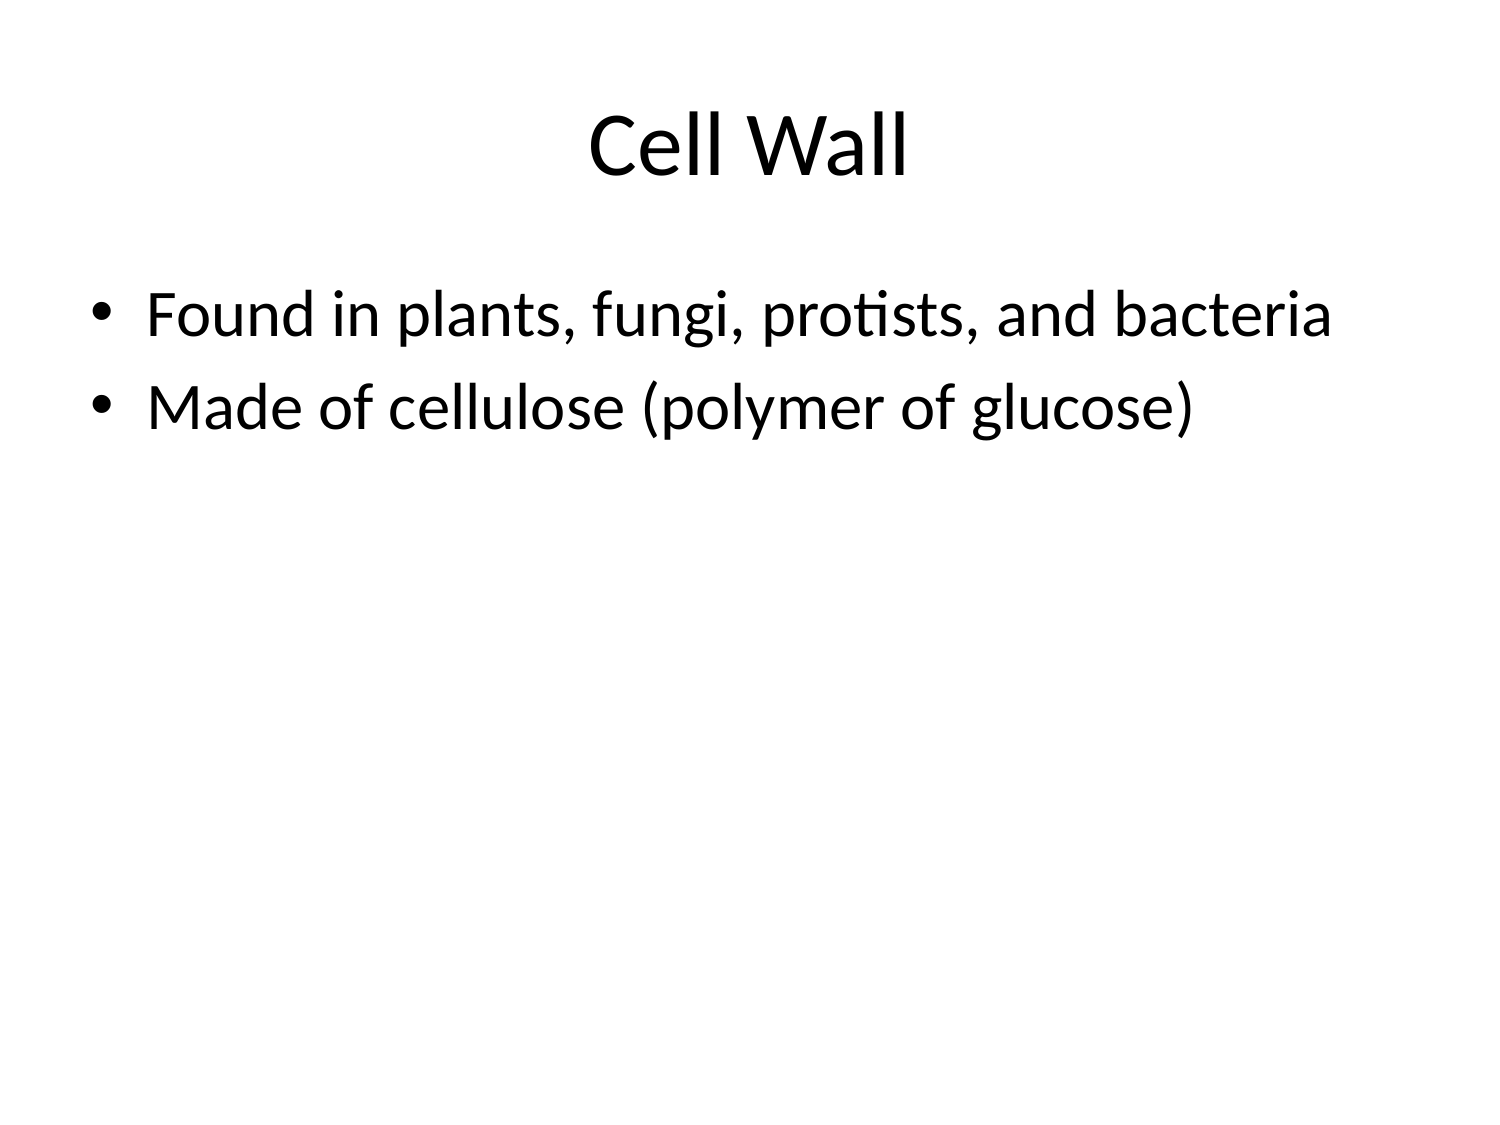

# Cell Wall
Found in plants, fungi, protists, and bacteria
Made of cellulose (polymer of glucose)